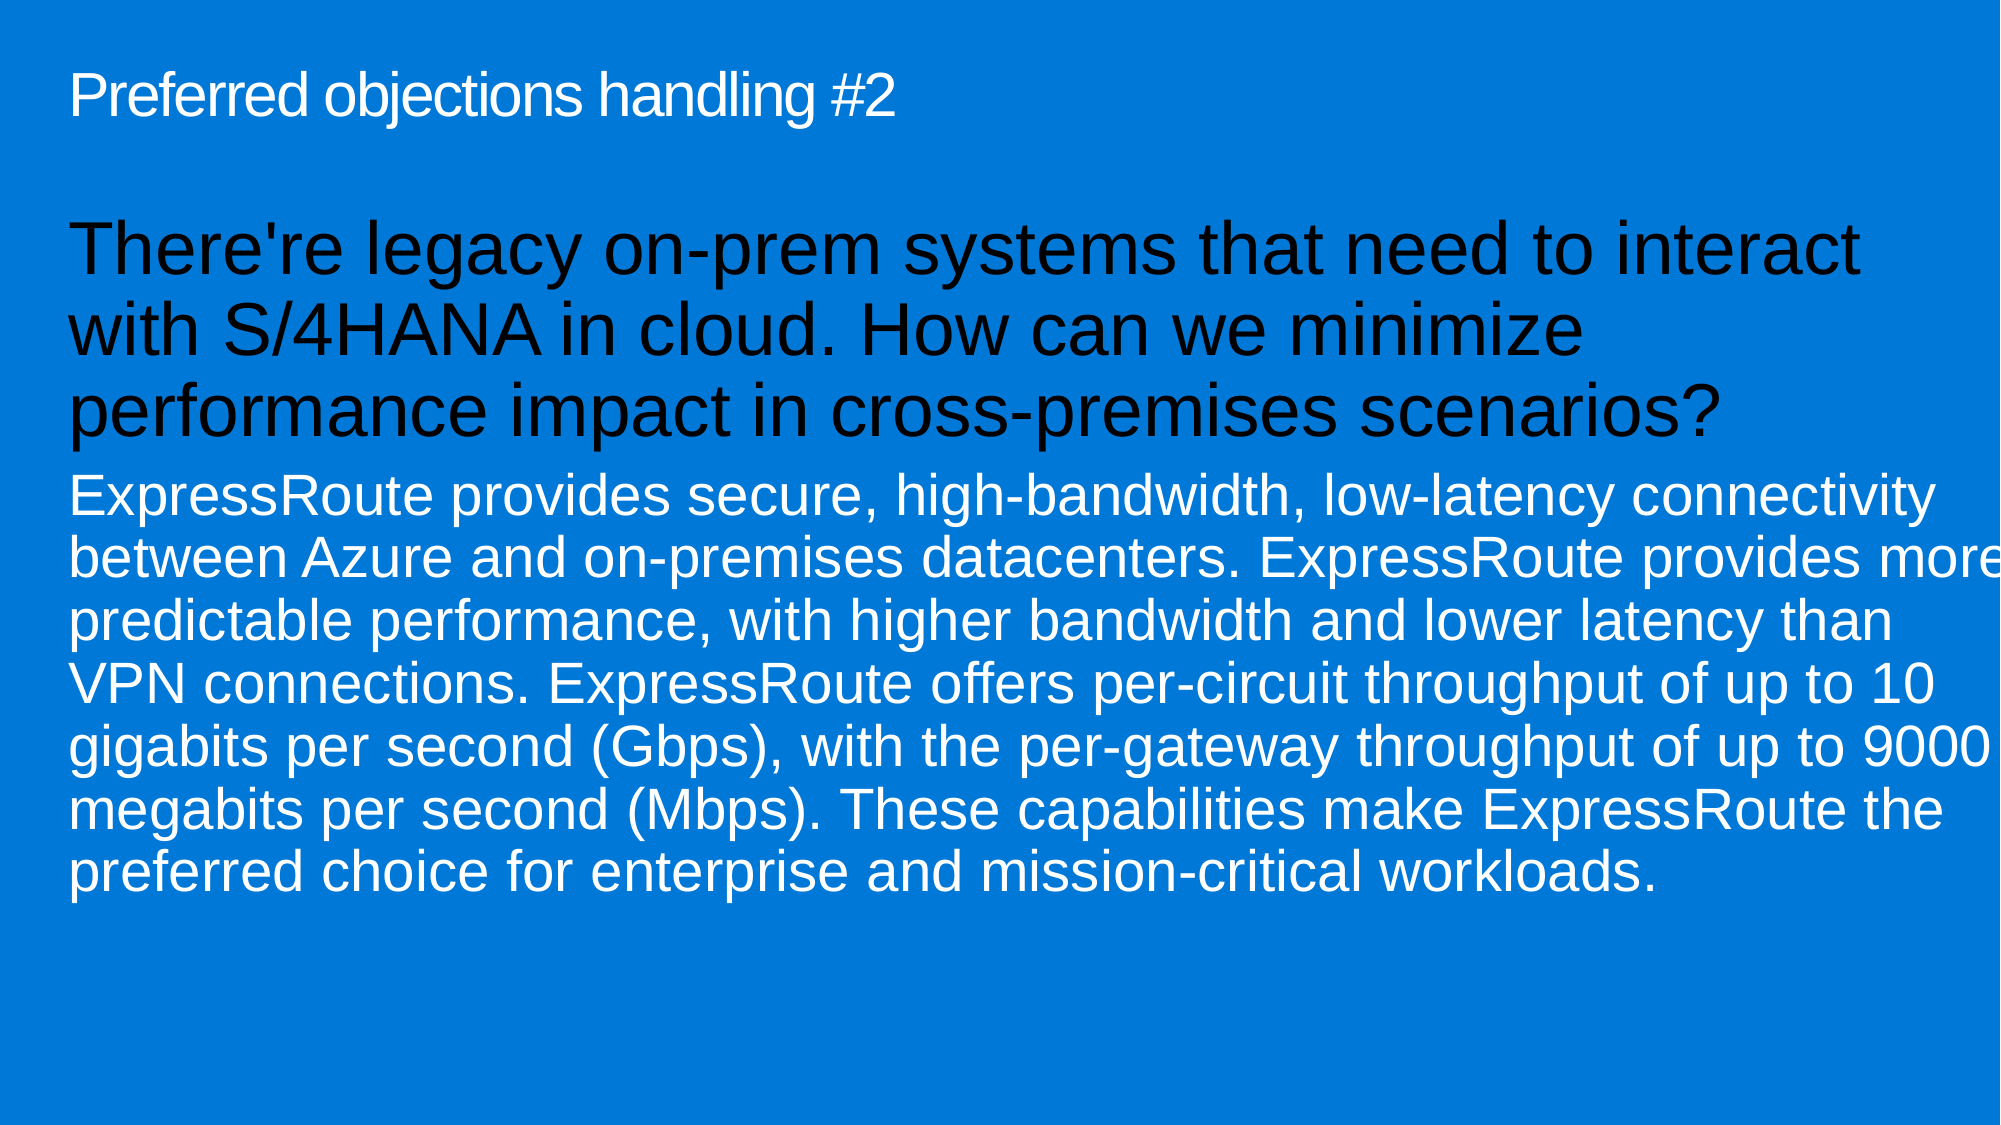

# Preferred objections handling #2
There're legacy on-prem systems that need to interact with S/4HANA in cloud. How can we minimize performance impact in cross-premises scenarios?
ExpressRoute provides secure, high-bandwidth, low-latency connectivity between Azure and on-premises datacenters. ExpressRoute provides more predictable performance, with higher bandwidth and lower latency than VPN connections. ExpressRoute offers per-circuit throughput of up to 10 gigabits per second (Gbps), with the per-gateway throughput of up to 9000 megabits per second (Mbps). These capabilities make ExpressRoute the preferred choice for enterprise and mission-critical workloads.